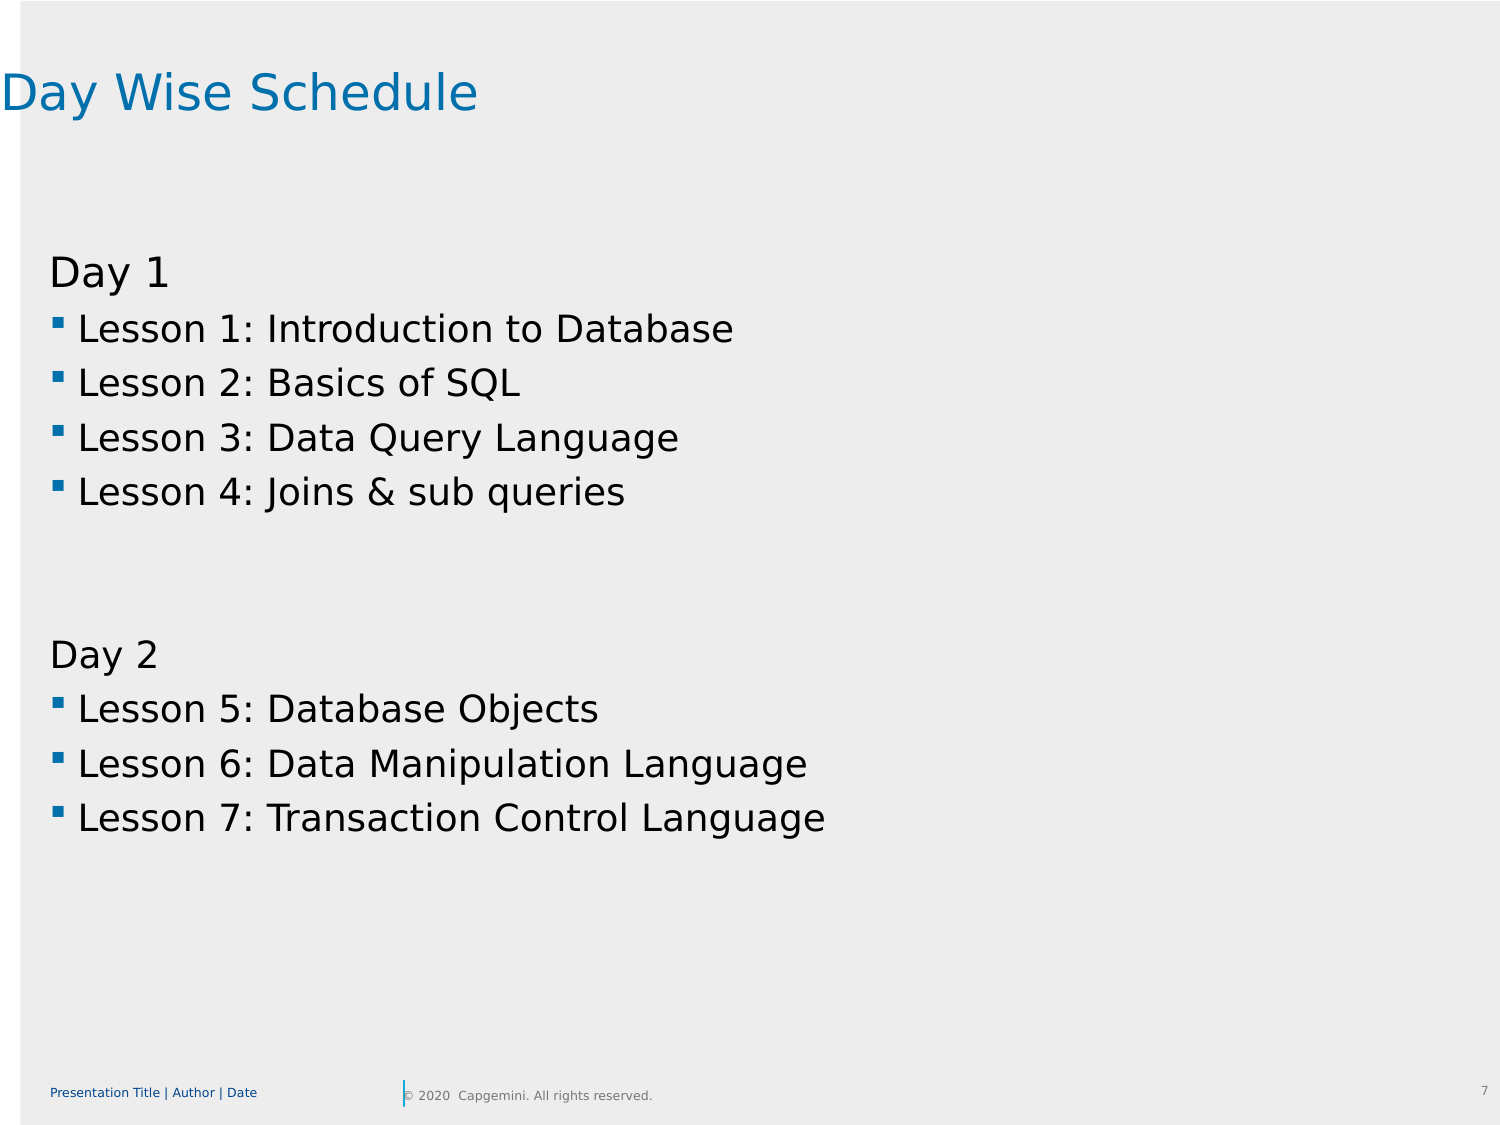

Day Wise Schedule
Day 1
Lesson 1: Introduction to Database
Lesson 2: Basics of SQL
Lesson 3: Data Query Language
Lesson 4: Joins & sub queries

Day 2
Lesson 5: Database Objects
Lesson 6: Data Manipulation Language
Lesson 7: Transaction Control Language